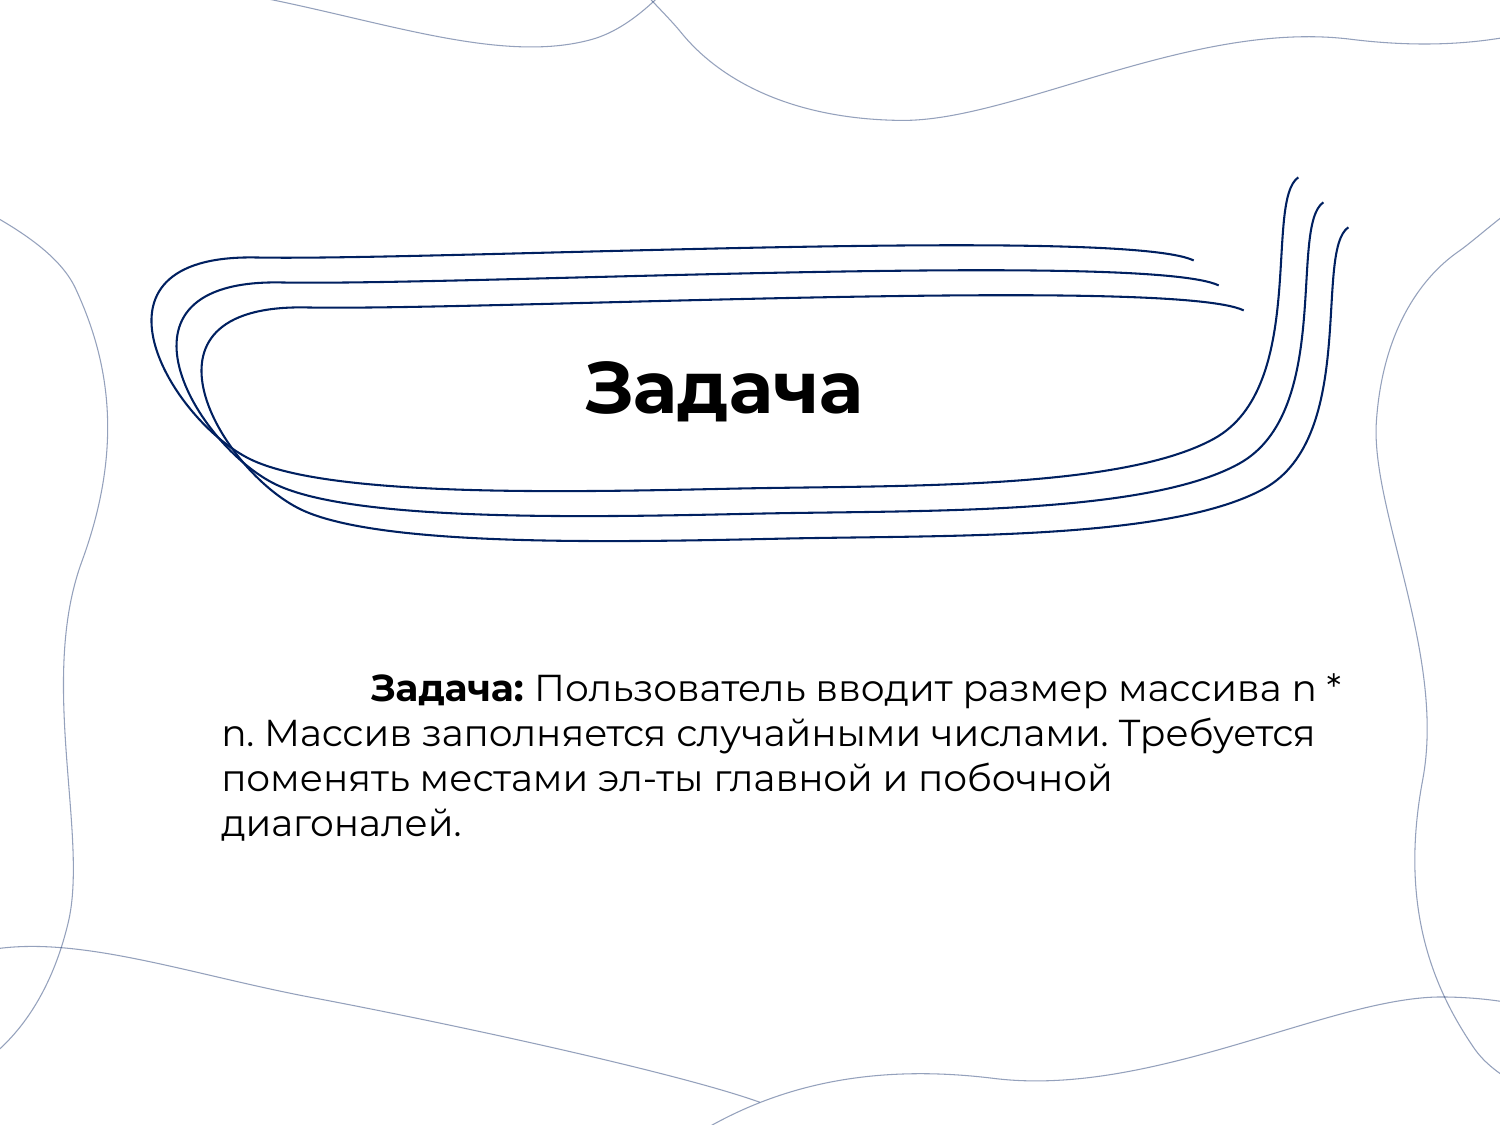

# Задача

	Задача: Пользователь вводит размер массива n * n. Массив заполняется случайными числами. Требуется поменять местами эл-ты главной и побочной диагоналей.